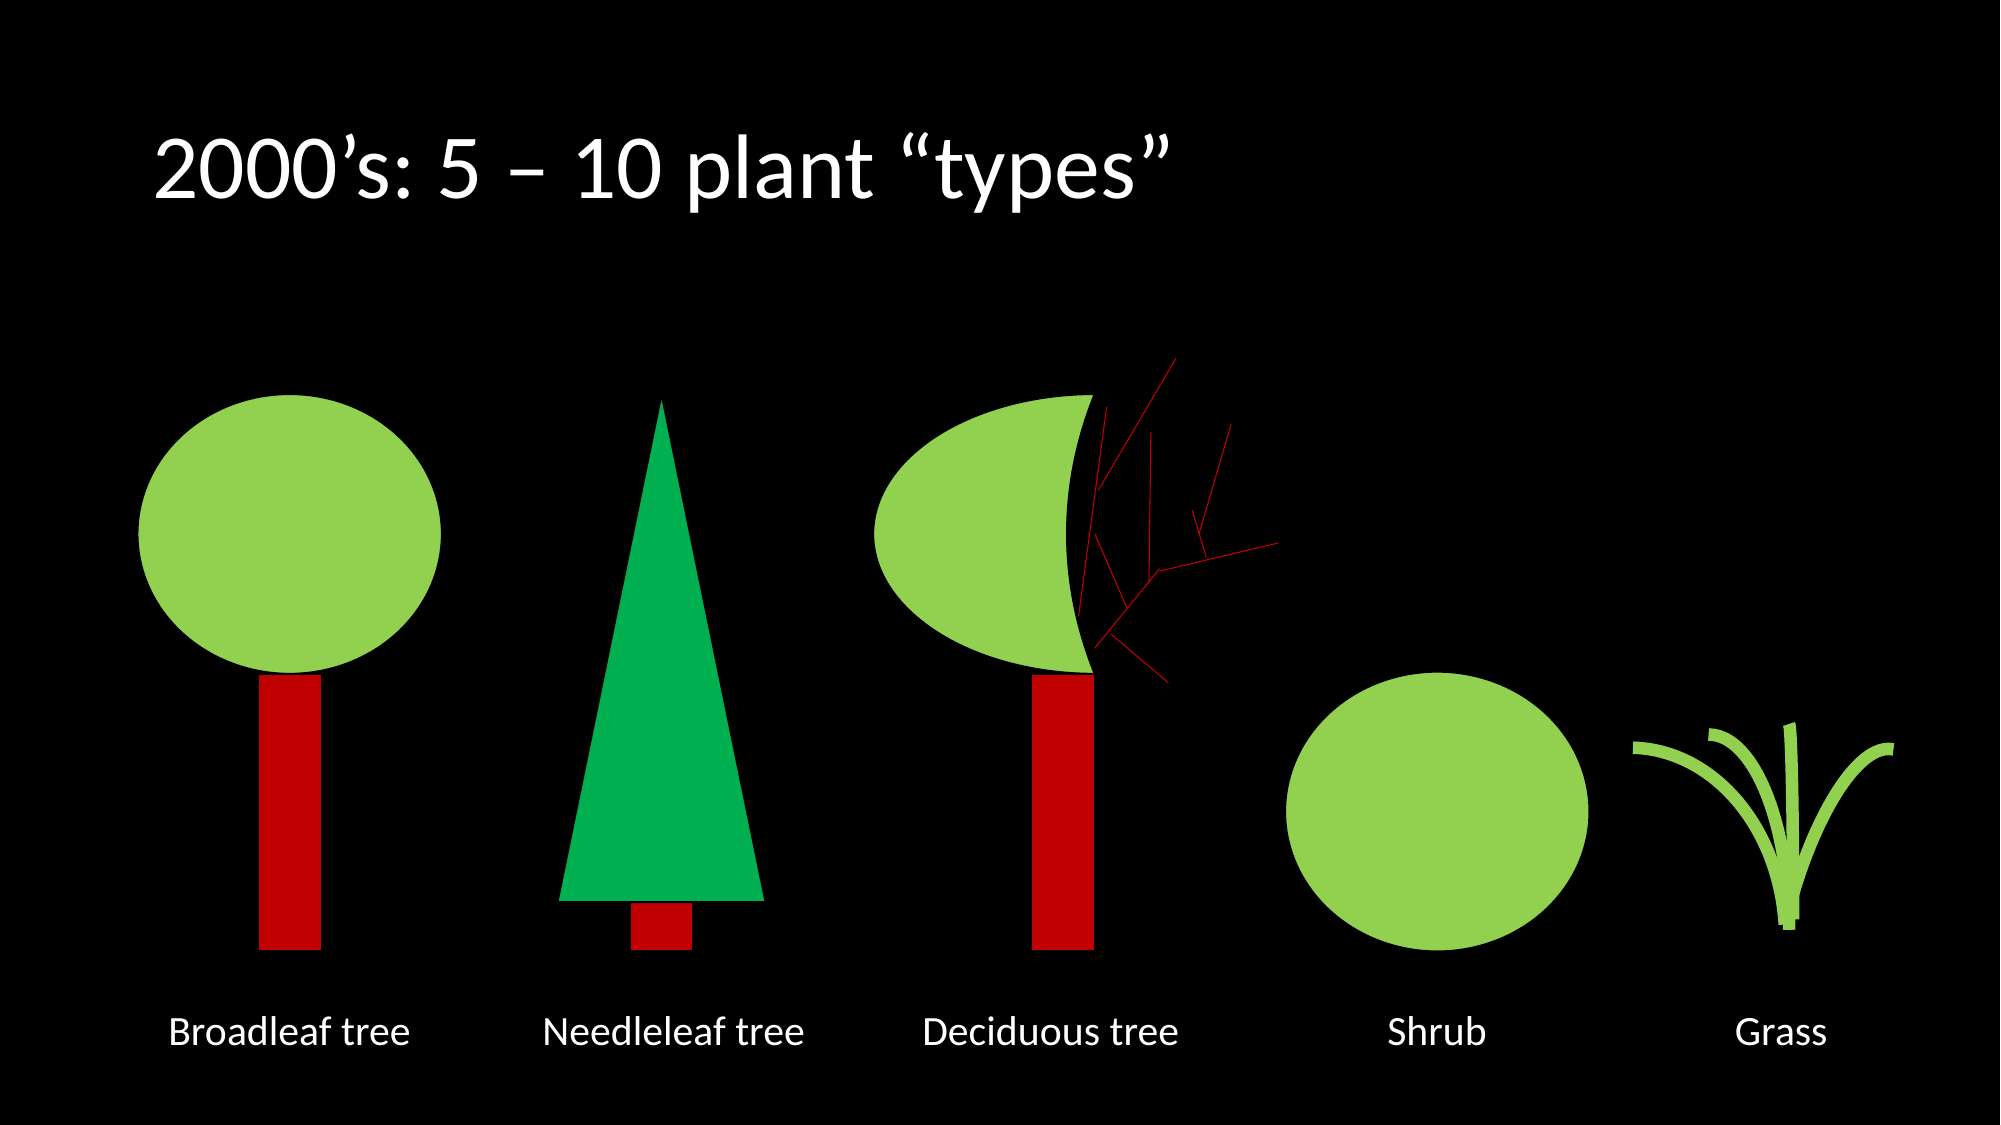

# 2000’s: 5 – 10 plant “types”

Broadleaf tree
Needleleaf tree
Deciduous tree
Shrub
Grass